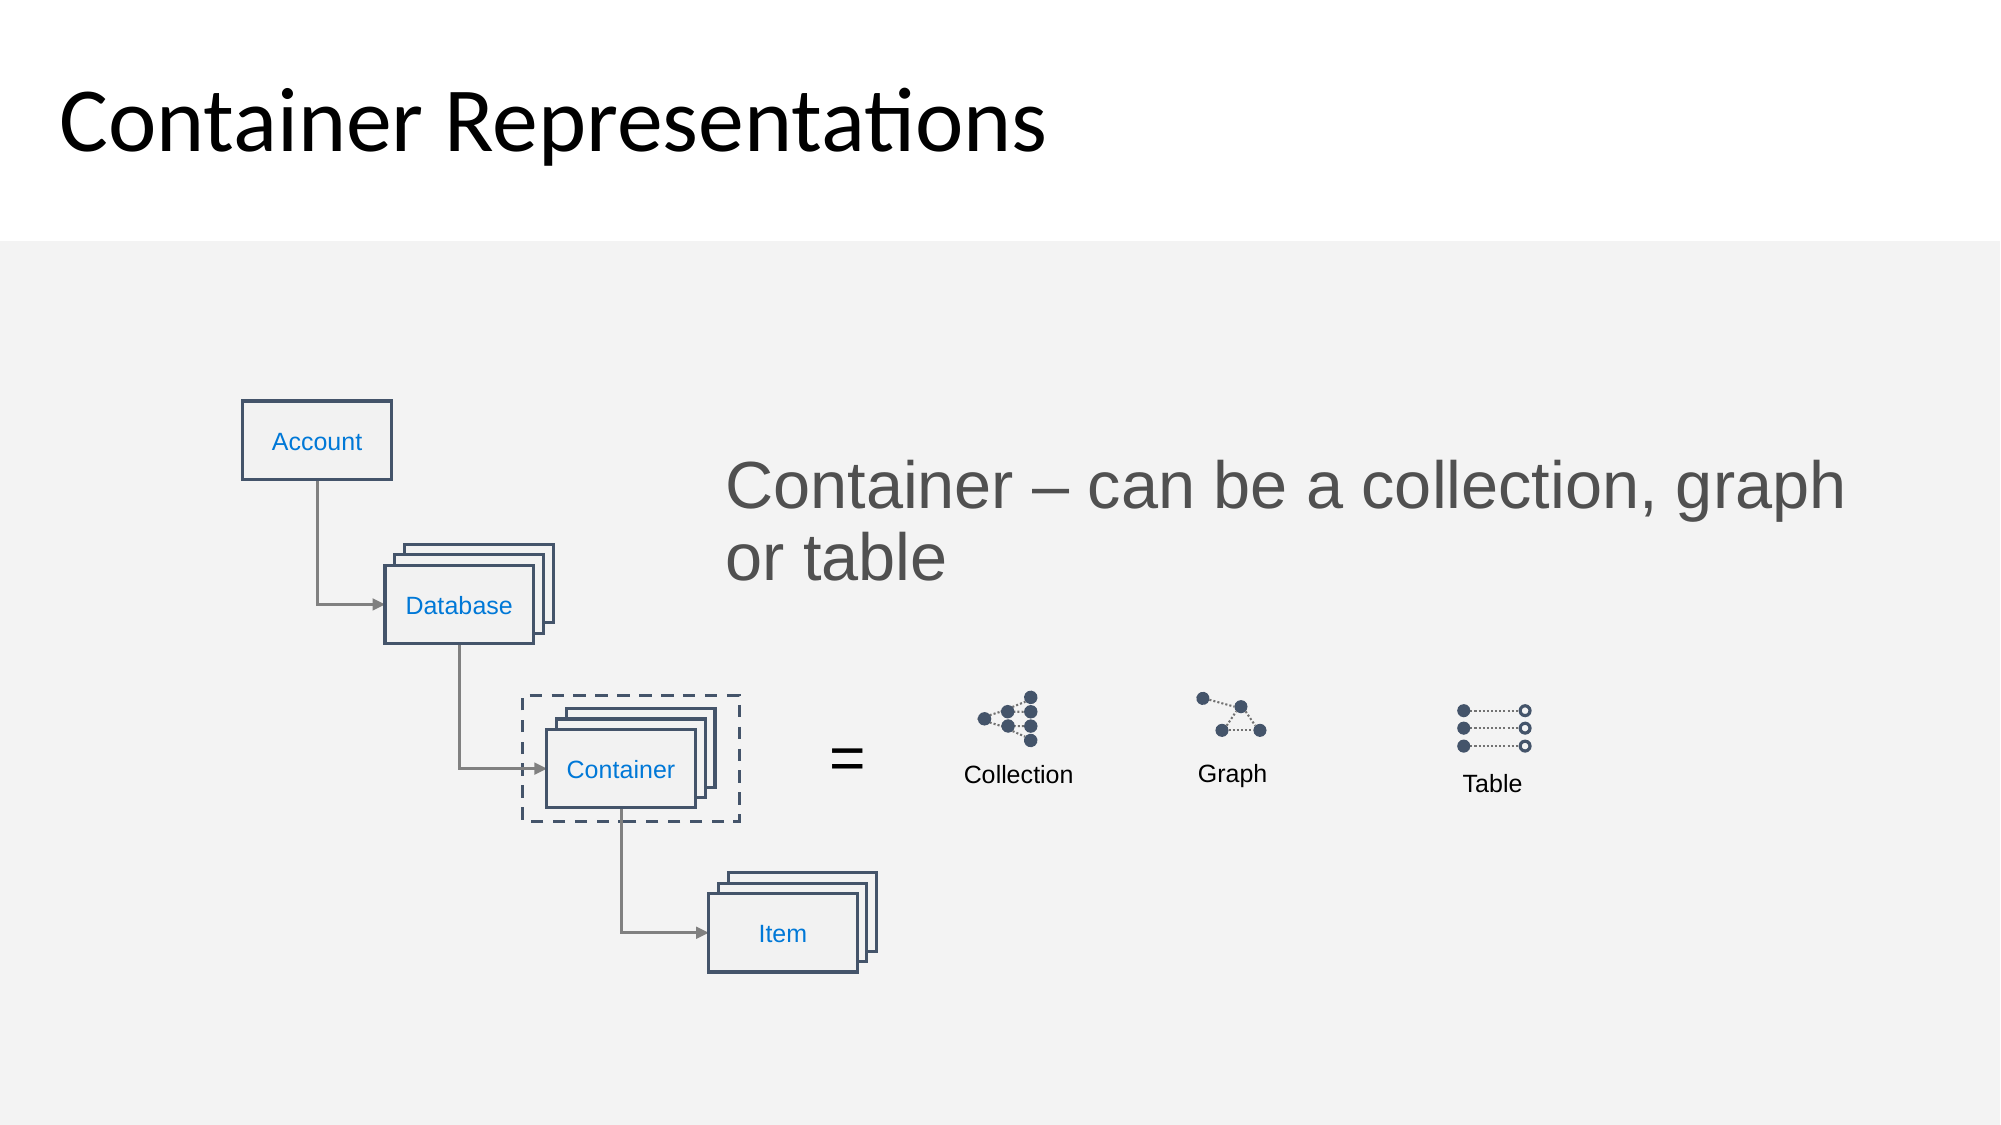

# Container Representations
Account
Container – can be a collection, graph or table
Database
Database
Database

Collection

Graph

Table
Database
Database
Container
=
Database
Database
Item